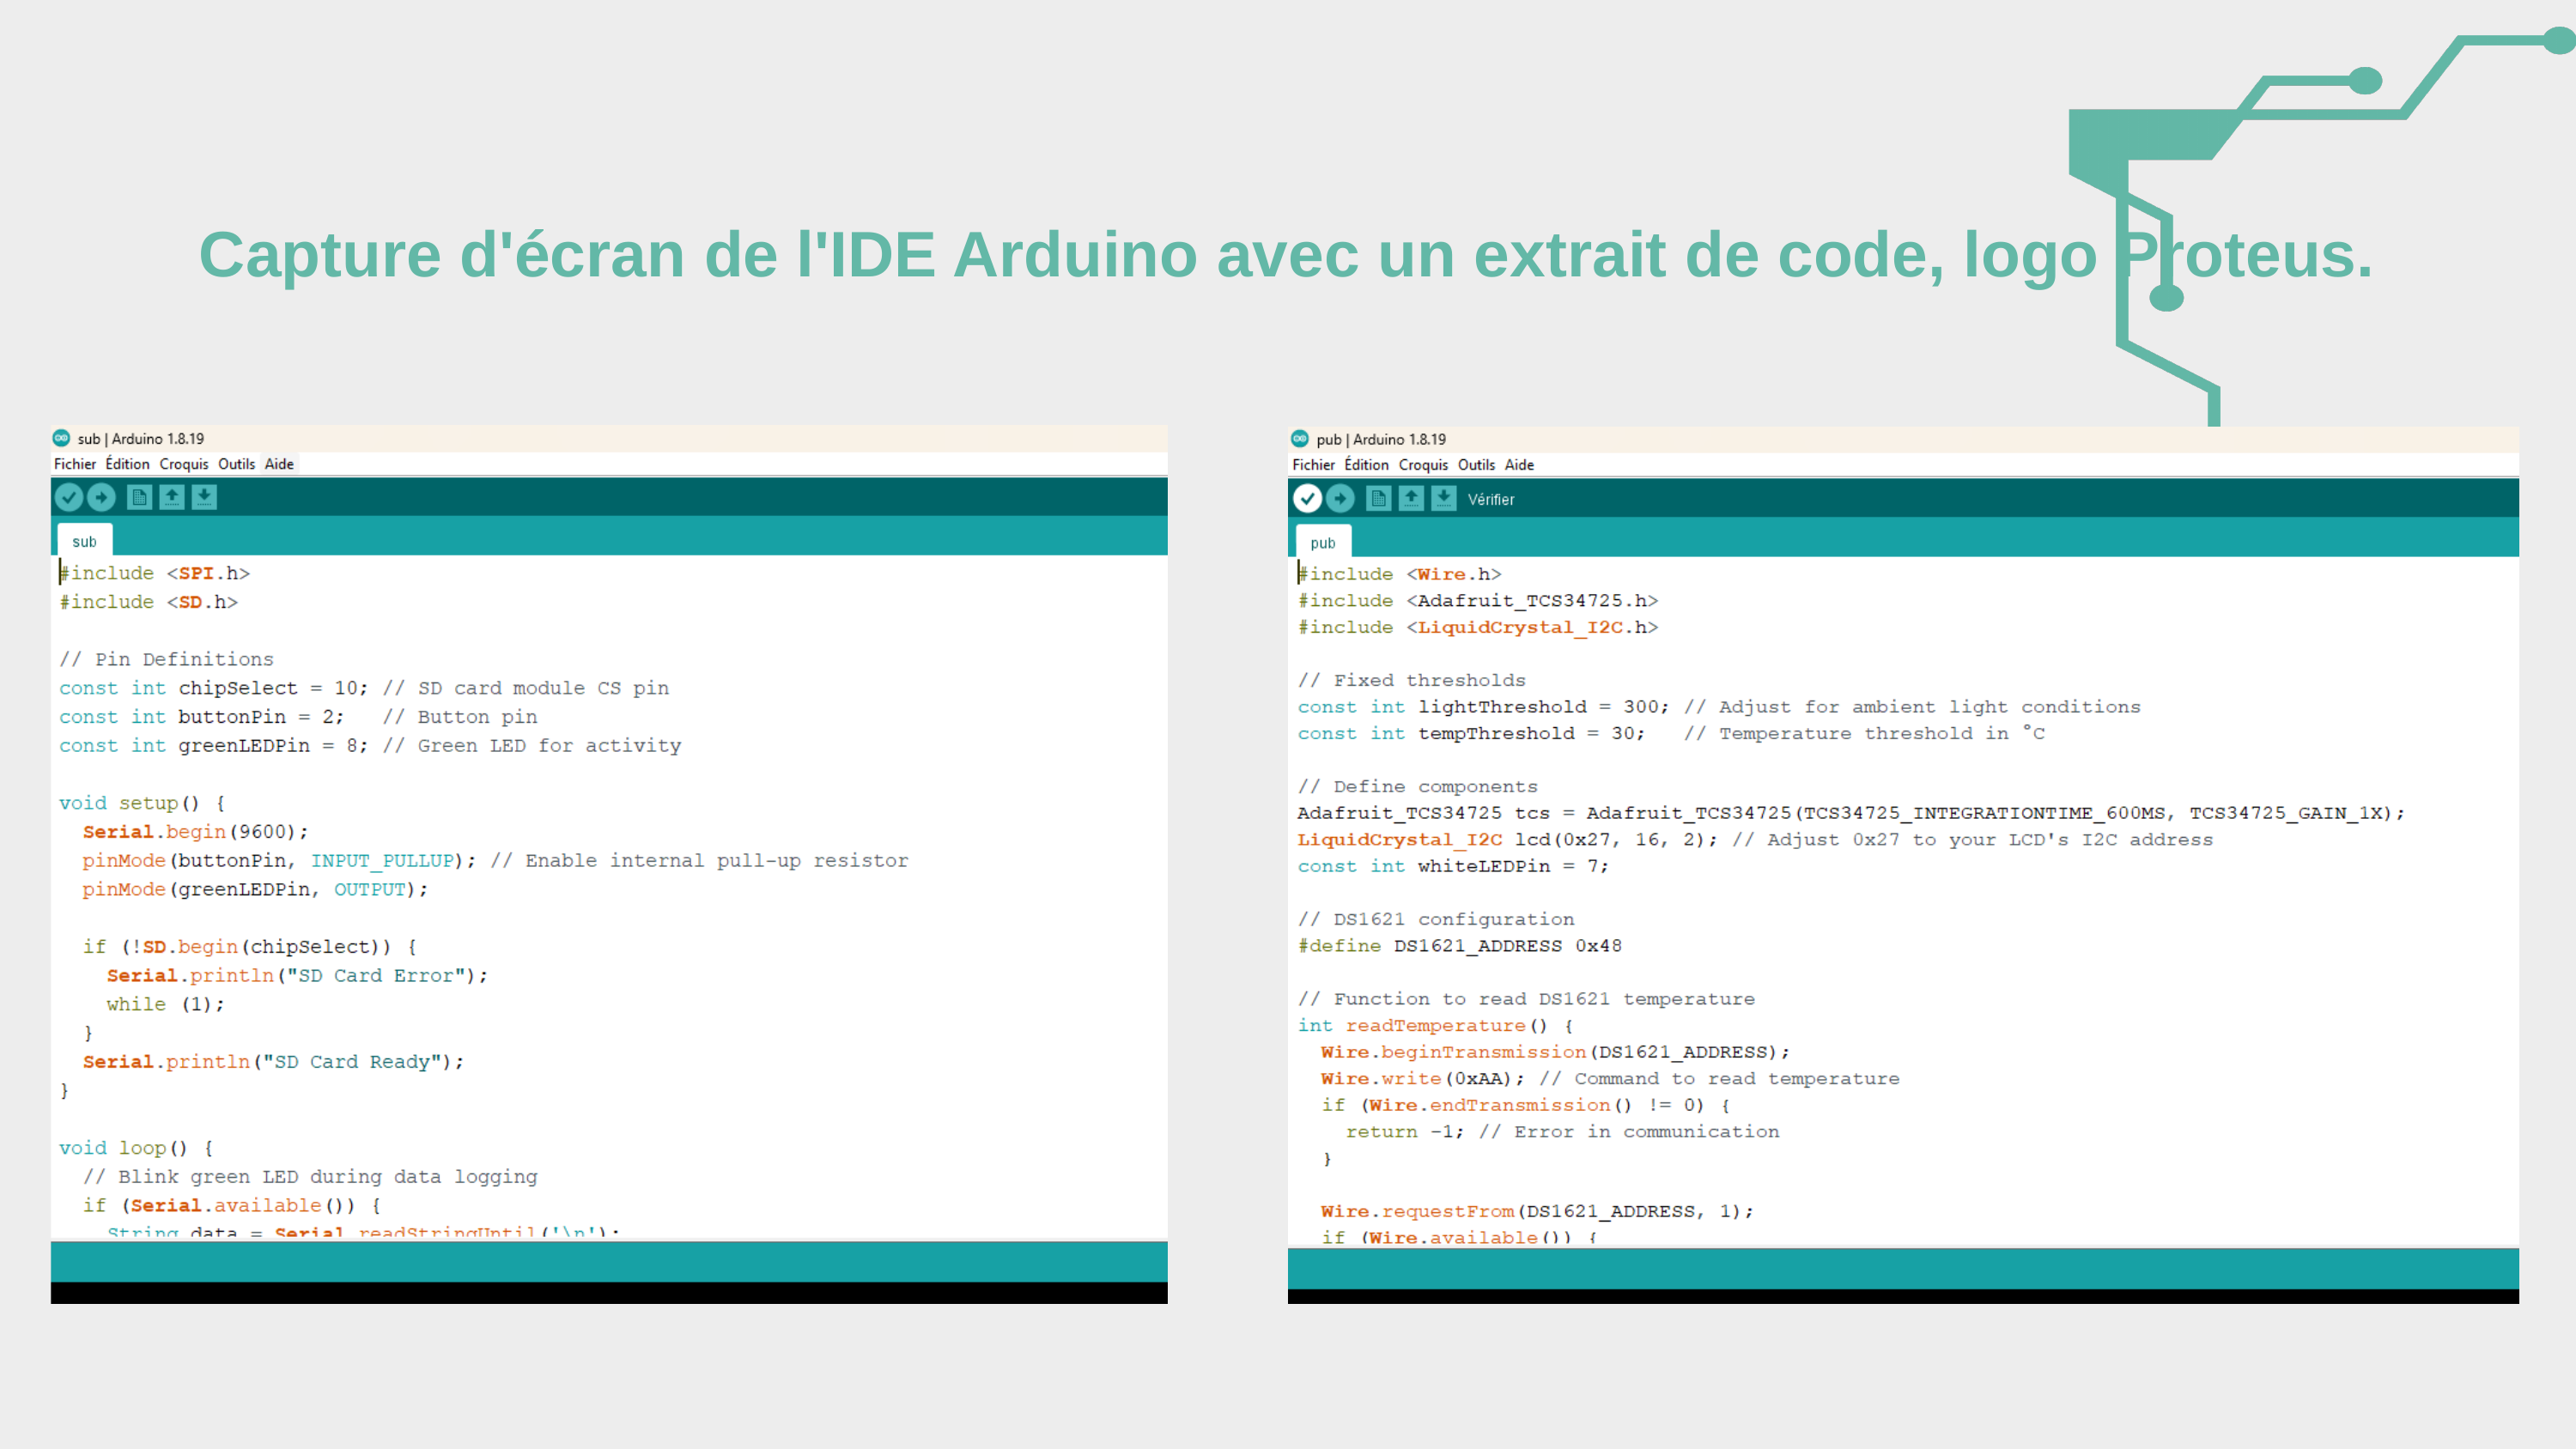

Capture d'écran de l'IDE Arduino avec un extrait de code, logo Proteus.